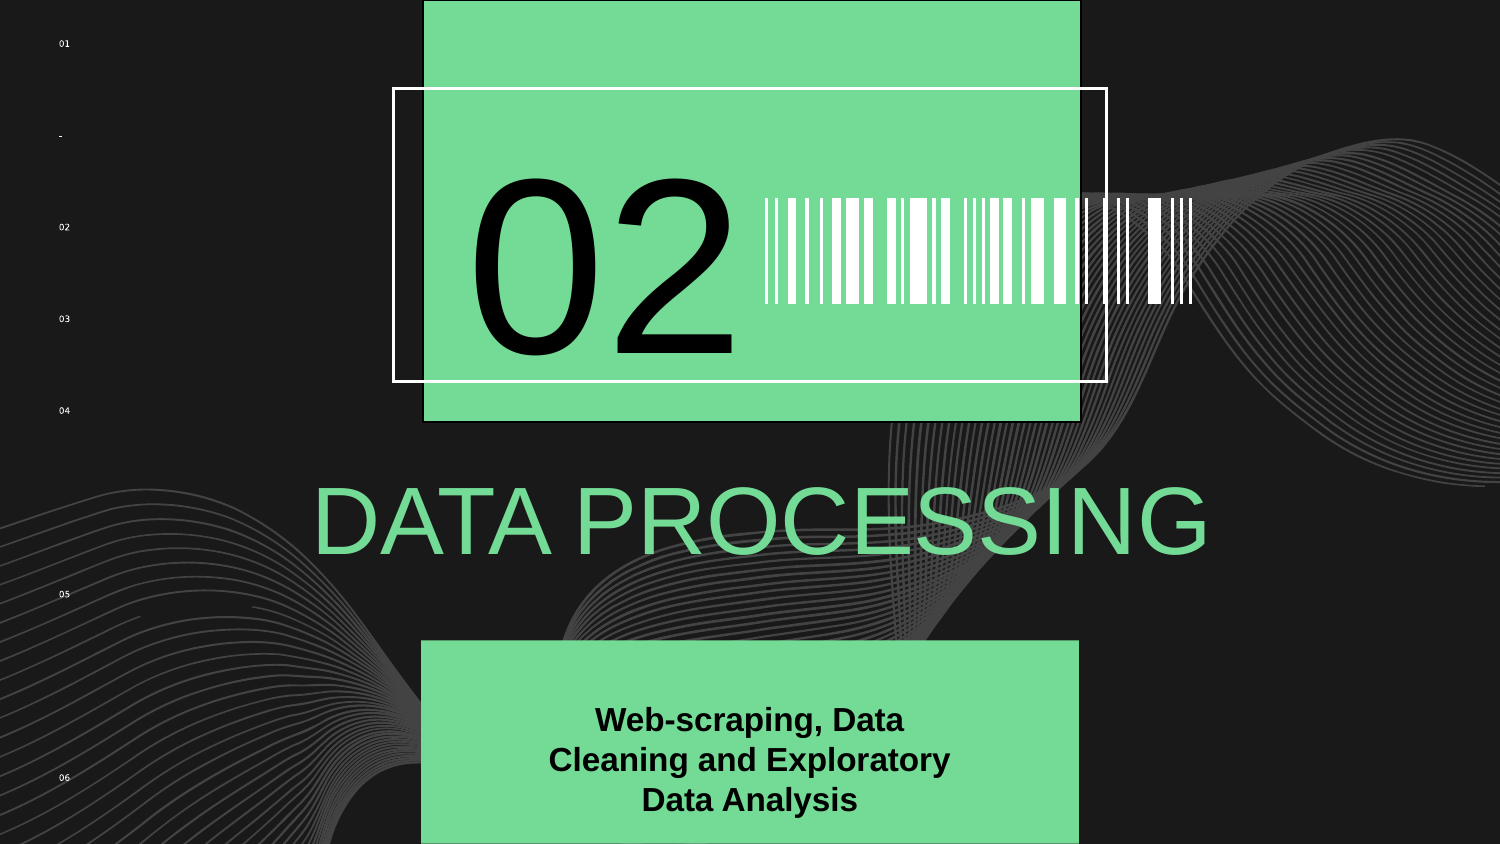

02
# DATA PROCESSING
Web-scraping, Data Cleaning and Exploratory Data Analysis